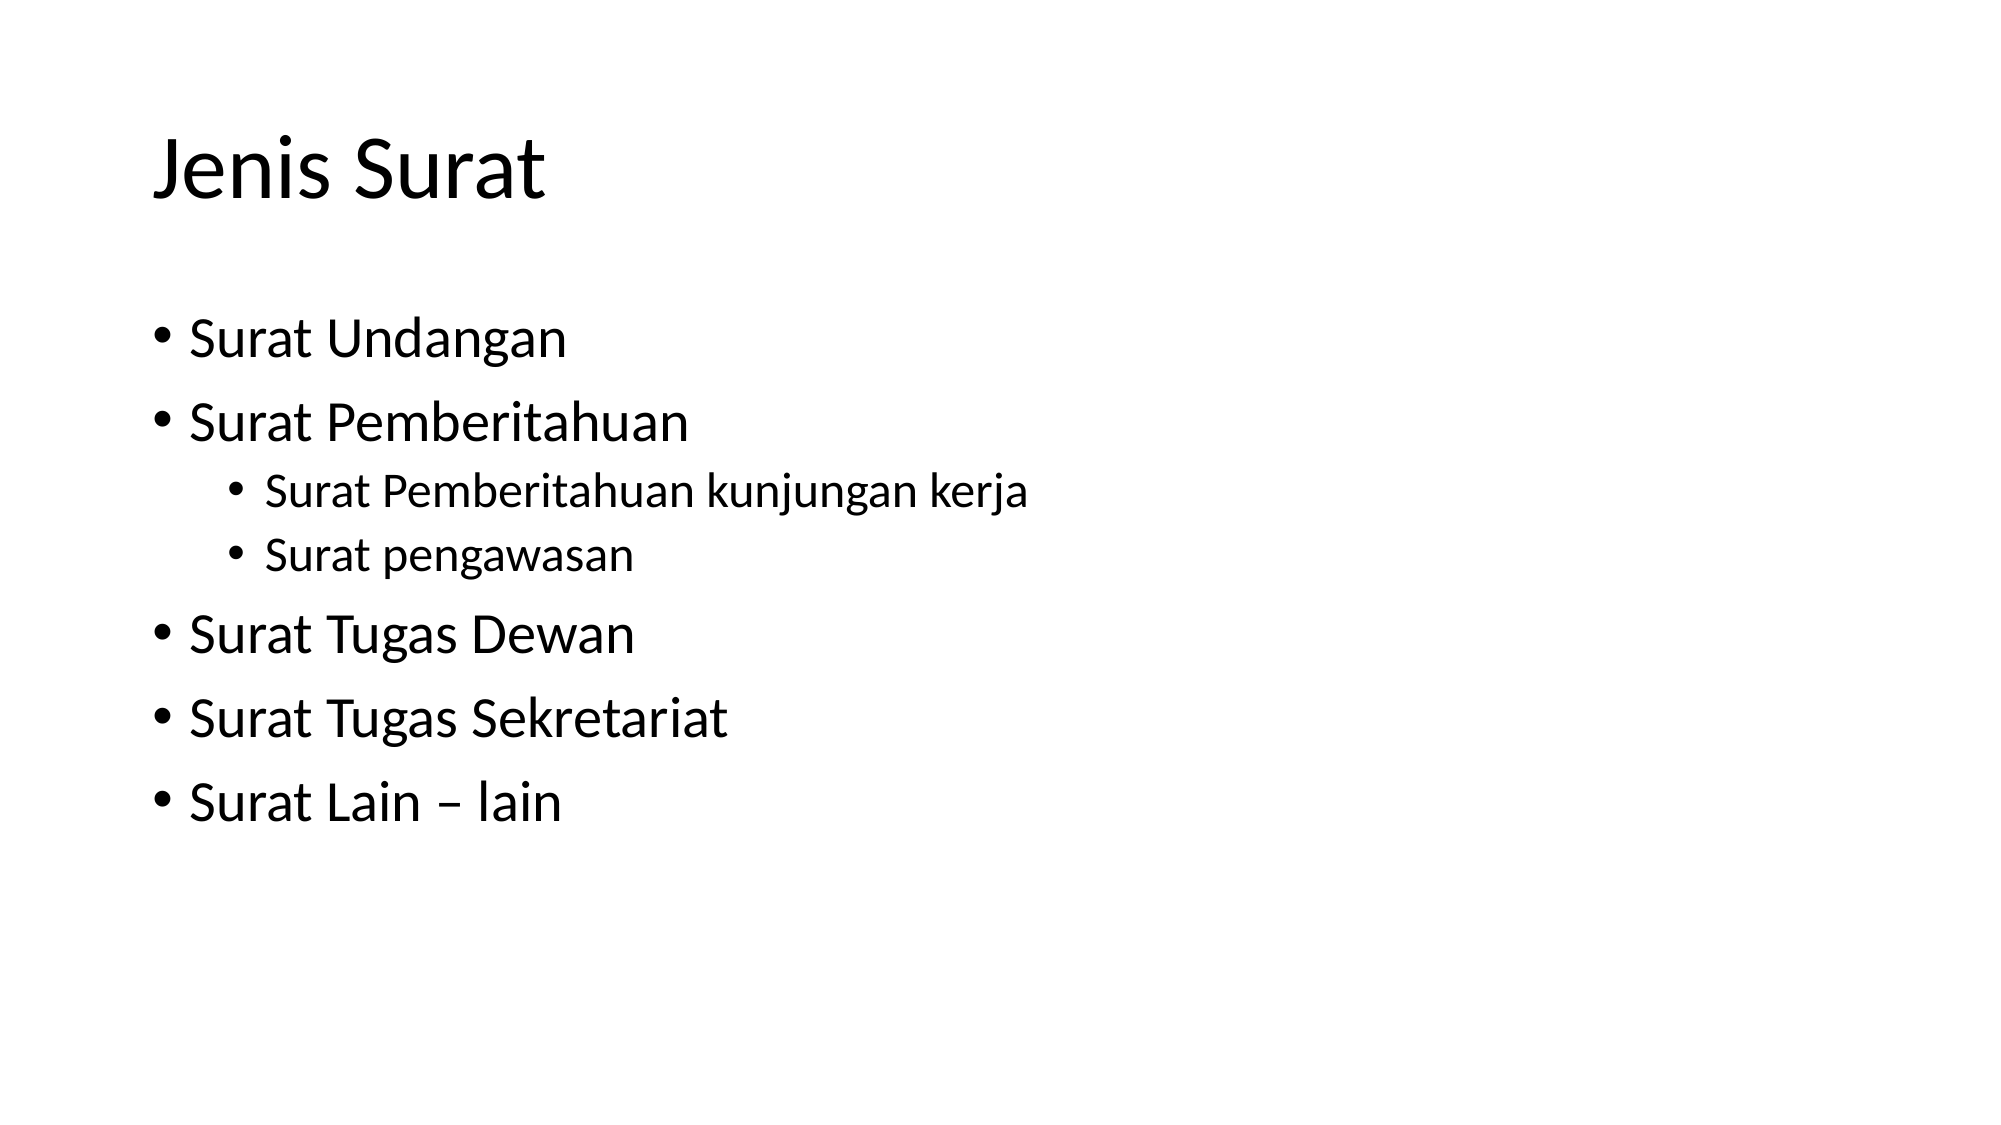

# Jenis Surat
Surat Undangan
Surat Pemberitahuan
Surat Pemberitahuan kunjungan kerja
Surat pengawasan
Surat Tugas Dewan
Surat Tugas Sekretariat
Surat Lain – lain